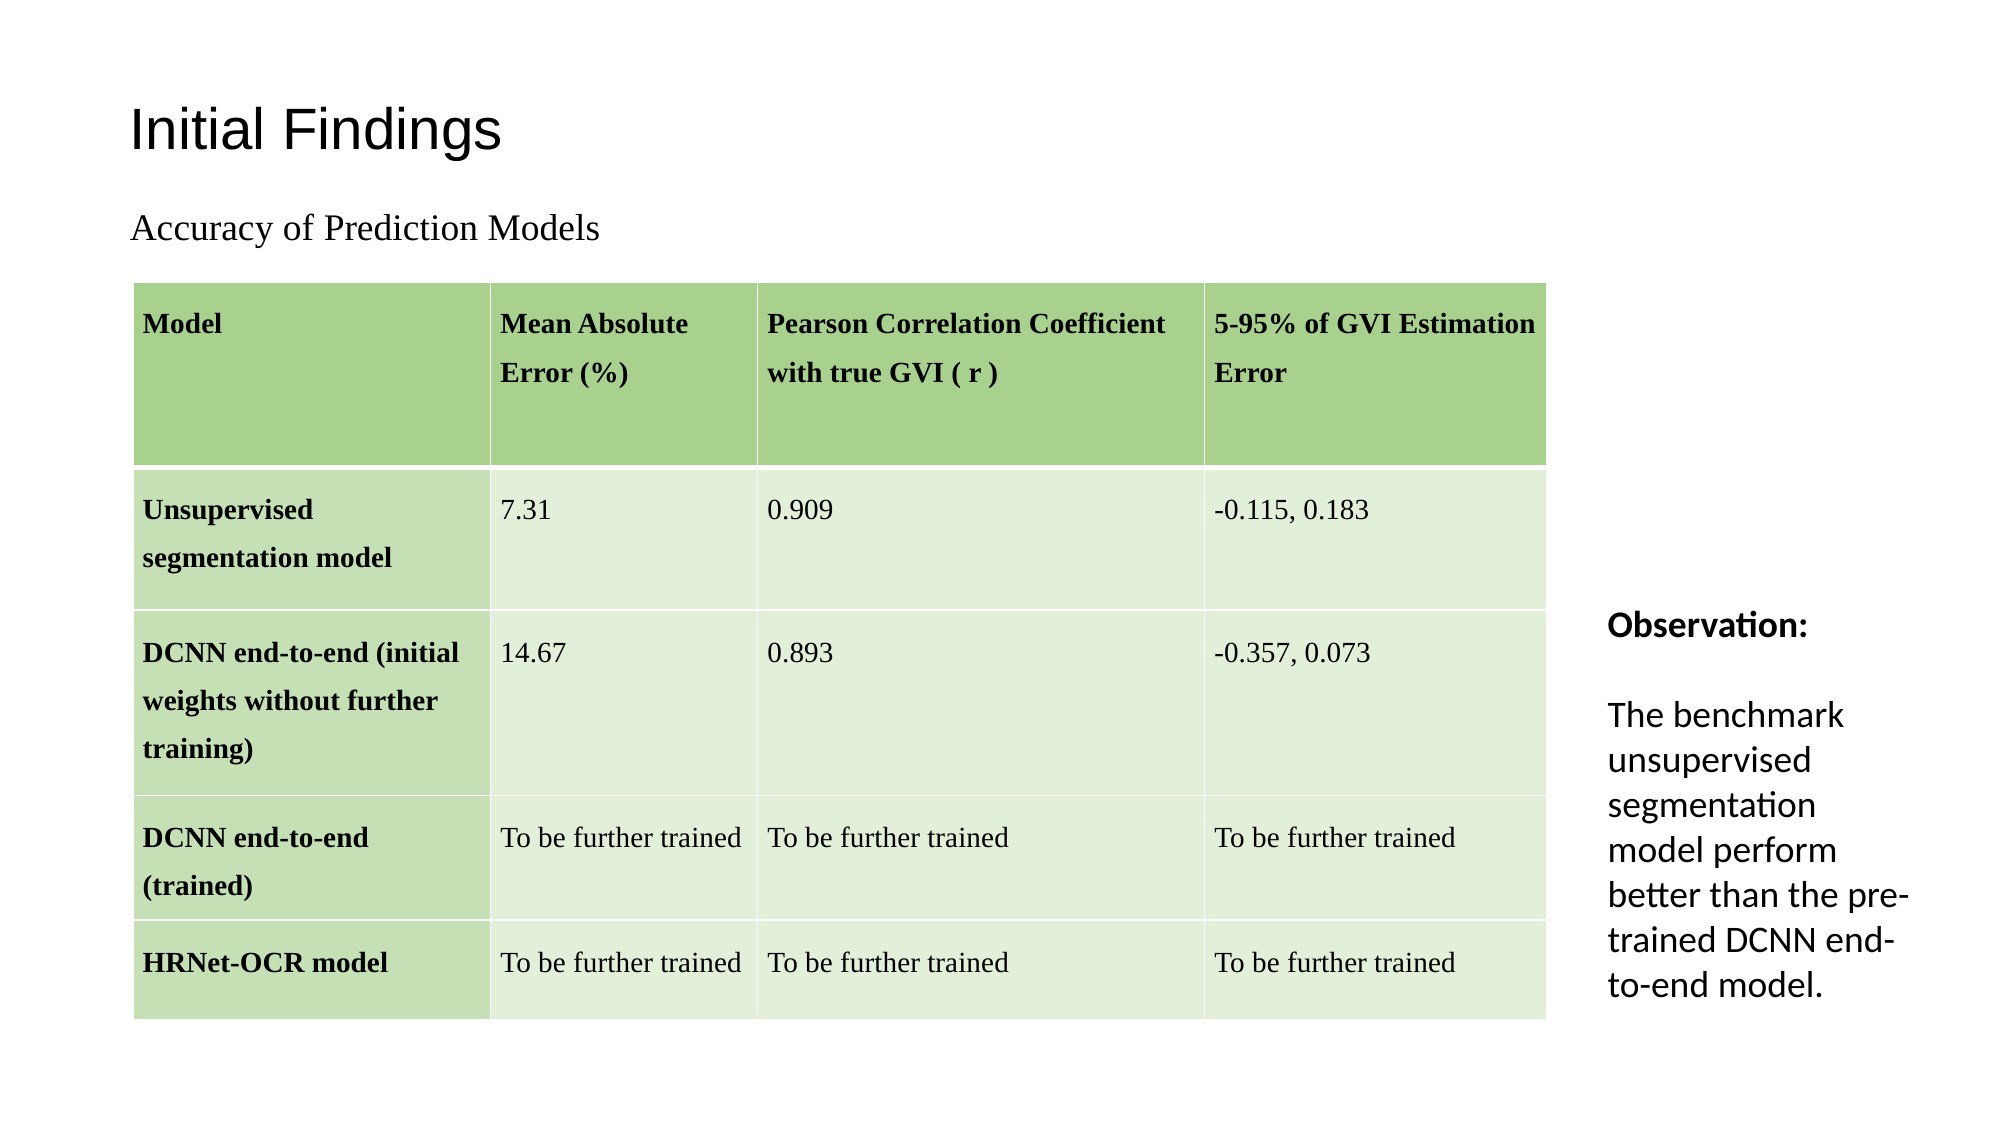

Initial Findings
Accuracy of Prediction Models
| Model | Mean Absolute Error (%) | Pearson Correlation Coefficient with true GVI ( r ) | 5-95% of GVI Estimation Error |
| --- | --- | --- | --- |
| Unsupervised segmentation model | 7.31 | 0.909 | -0.115, 0.183 |
| DCNN end-to-end (initial weights without further training) | 14.67 | 0.893 | -0.357, 0.073 |
| DCNN end-to-end (trained) | To be further trained | To be further trained | To be further trained |
| HRNet-OCR model | To be further trained | To be further trained | To be further trained |
Observation:

The benchmark unsupervised segmentation model perform better than the pre-trained DCNN end-to-end model.